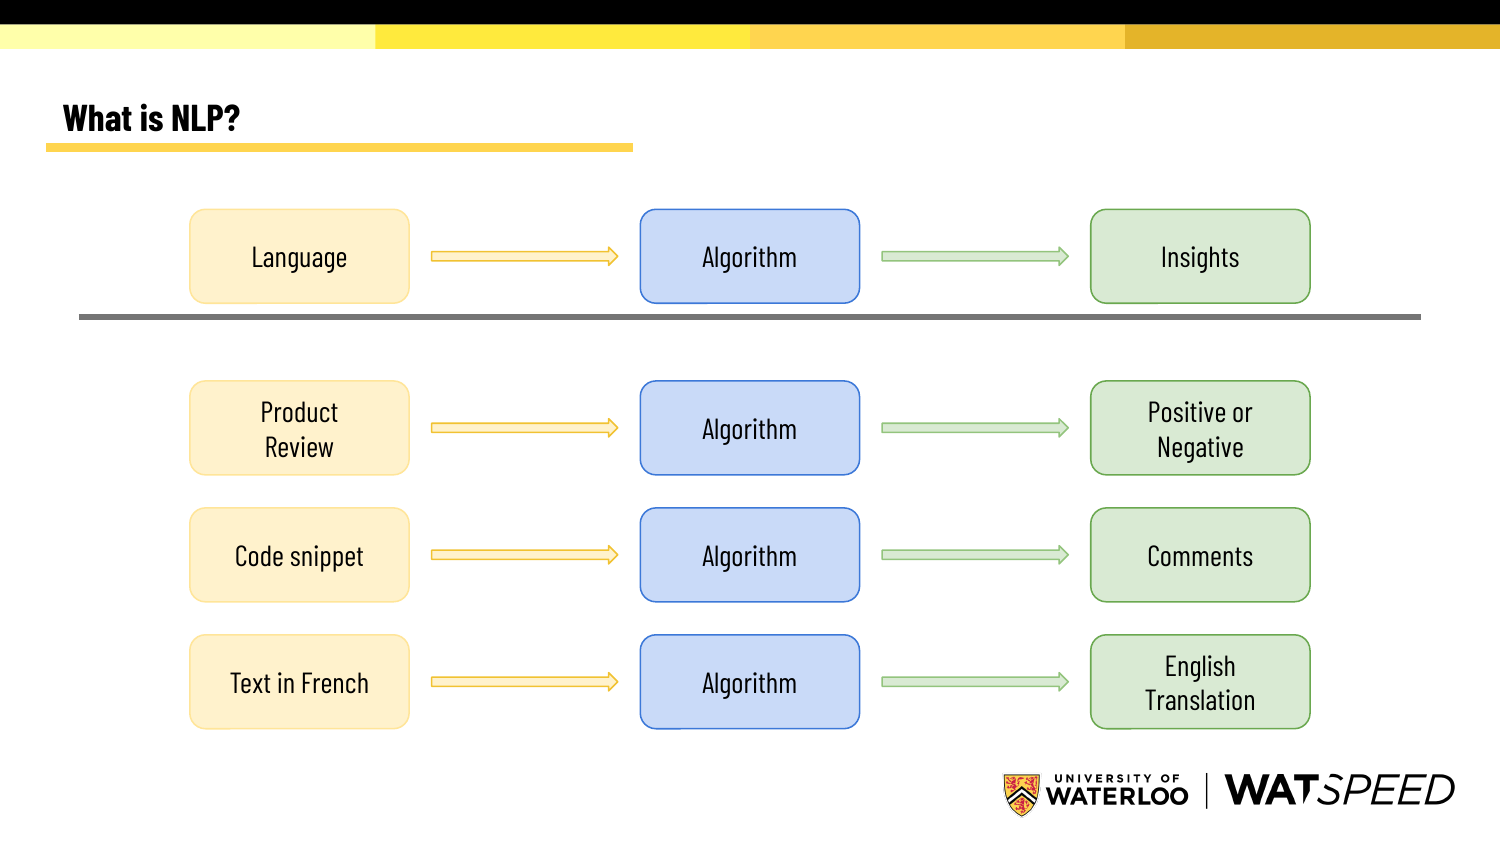

# What is NLP?
Language
Algorithm
Insights

Product
Review
Algorithm
Positive or Negative

Code snippet
Algorithm
Comments

Text in French
Algorithm
English Translation